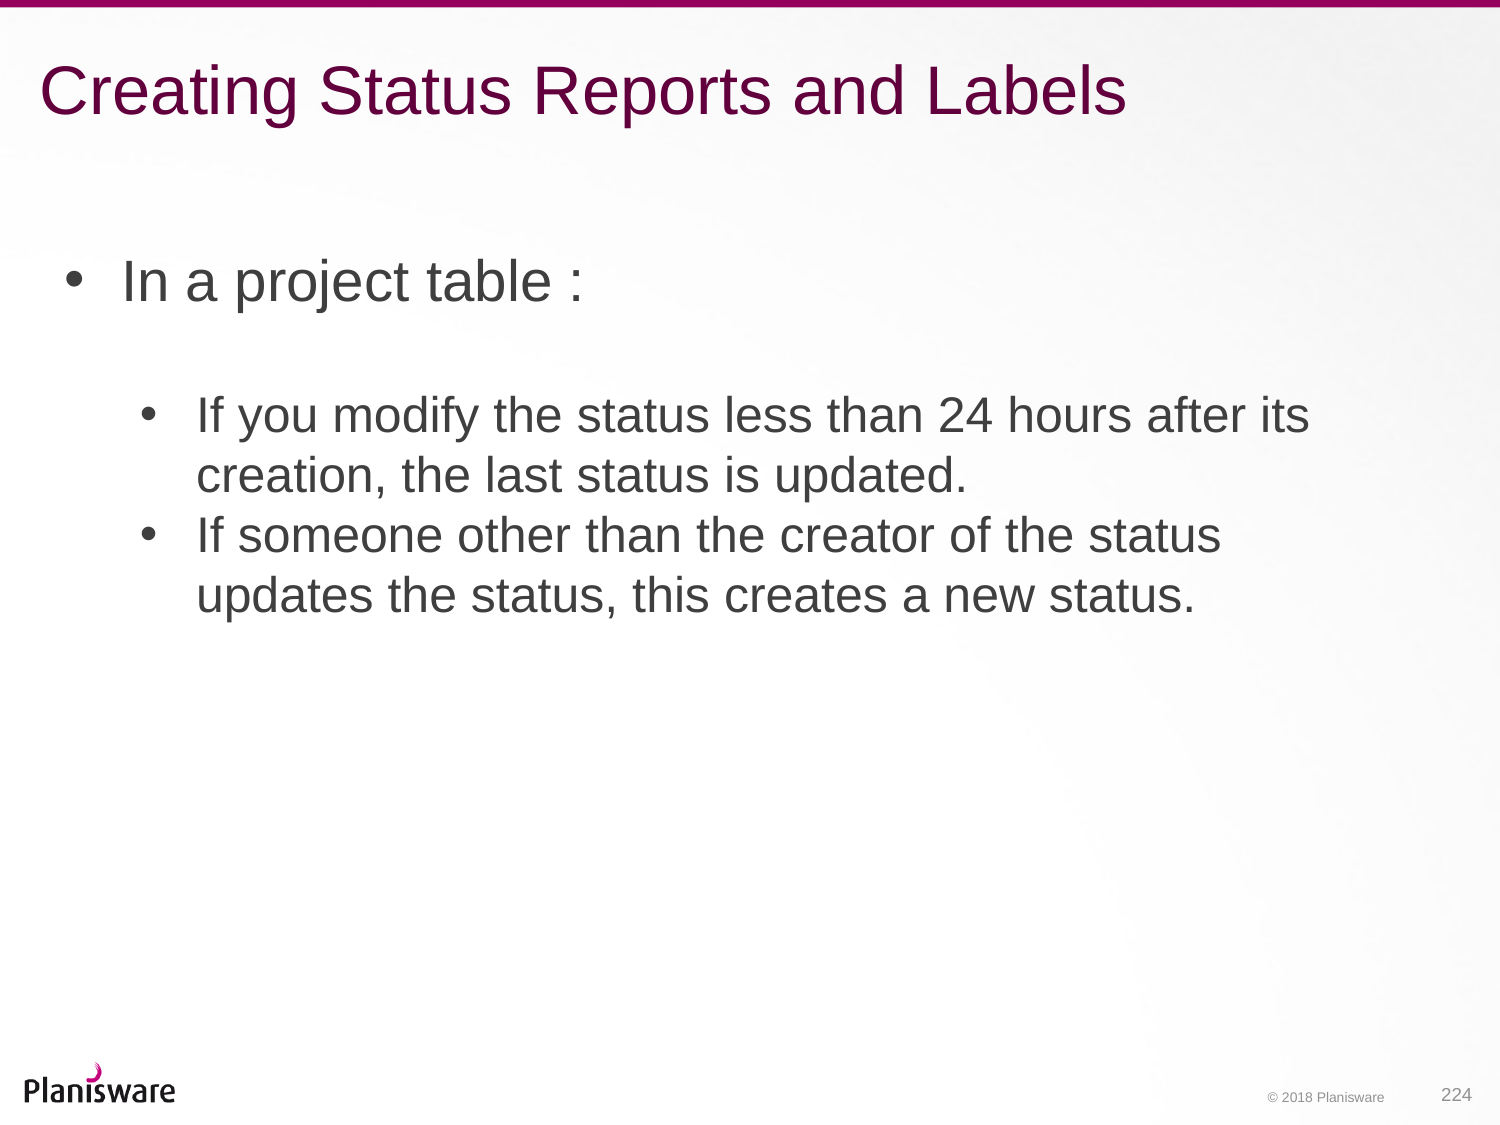

# Creating Status Reports and Labels
In a project table :

If you modify the status less than 24 hours after its creation, the last status is updated.
If someone other than the creator of the status updates the status, this creates a new status.
© 2018 Planisware
224